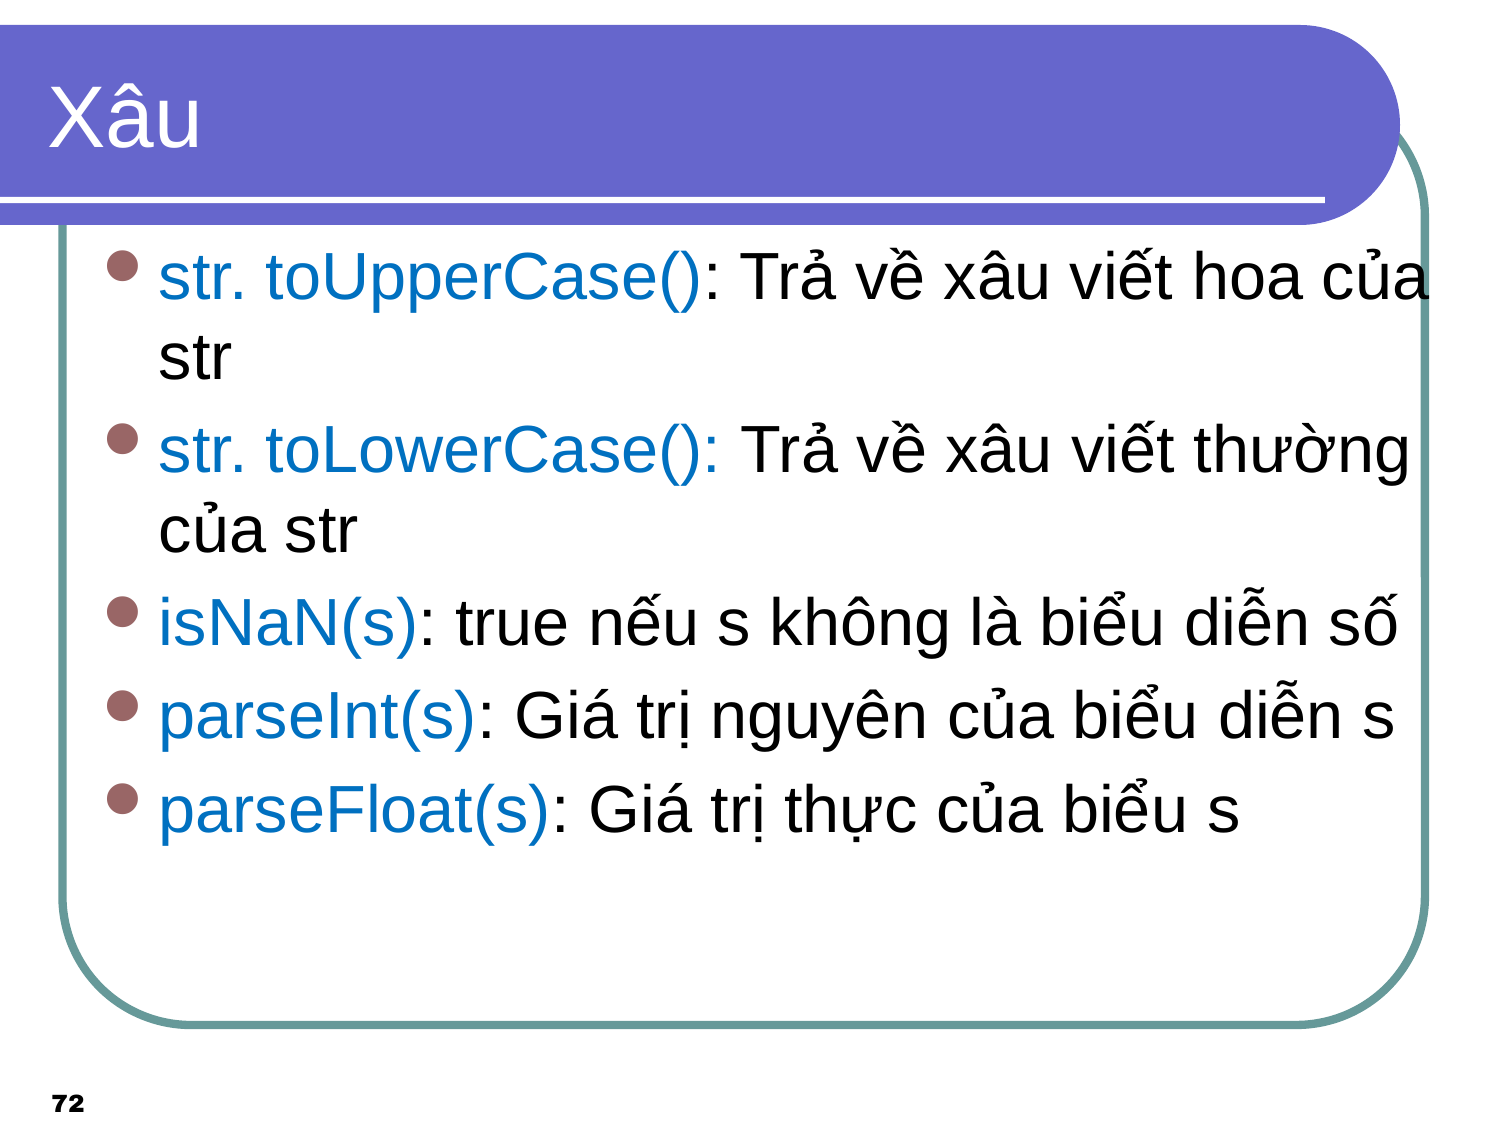

# Xâu
str. toUpperCase(): Trả về xâu viết hoa của str
str. toLowerCase(): Trả về xâu viết thường của str
isNaN(s): true nếu s không là biểu diễn số
parseInt(s): Giá trị nguyên của biểu diễn s
parseFloat(s): Giá trị thực của biểu s
72